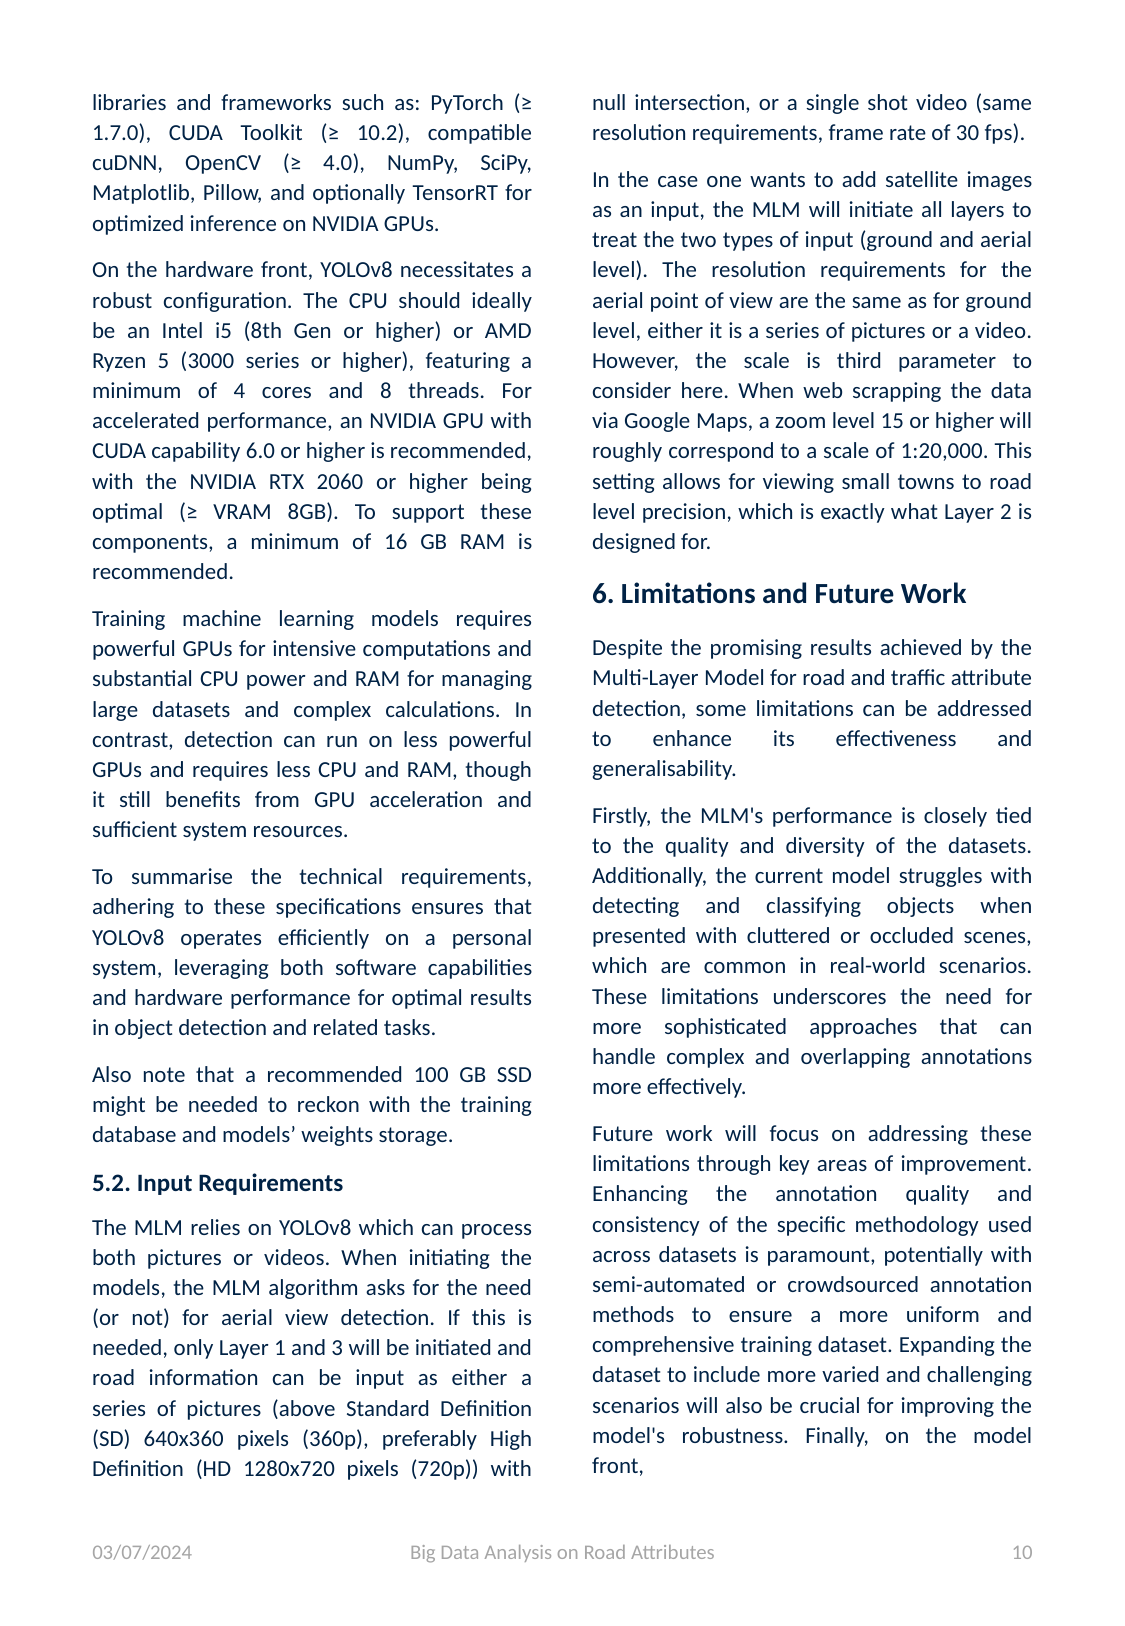

libraries and frameworks such as: PyTorch (≥ 1.7.0), CUDA Toolkit (≥ 10.2), compatible cuDNN, OpenCV (≥ 4.0), NumPy, SciPy, Matplotlib, Pillow, and optionally TensorRT for optimized inference on NVIDIA GPUs.
On the hardware front, YOLOv8 necessitates a robust configuration. The CPU should ideally be an Intel i5 (8th Gen or higher) or AMD Ryzen 5 (3000 series or higher), featuring a minimum of 4 cores and 8 threads. For accelerated performance, an NVIDIA GPU with CUDA capability 6.0 or higher is recommended, with the NVIDIA RTX 2060 or higher being optimal (≥ VRAM 8GB). To support these components, a minimum of 16 GB RAM is recommended.
Training machine learning models requires powerful GPUs for intensive computations and substantial CPU power and RAM for managing large datasets and complex calculations. In contrast, detection can run on less powerful GPUs and requires less CPU and RAM, though it still benefits from GPU acceleration and sufficient system resources.
To summarise the technical requirements, adhering to these specifications ensures that YOLOv8 operates efficiently on a personal system, leveraging both software capabilities and hardware performance for optimal results in object detection and related tasks.
Also note that a recommended 100 GB SSD might be needed to reckon with the training database and models’ weights storage.
5.2. Input Requirements
The MLM relies on YOLOv8 which can process both pictures or videos. When initiating the models, the MLM algorithm asks for the need (or not) for aerial view detection. If this is needed, only Layer 1 and 3 will be initiated and road information can be input as either a series of pictures (above Standard Definition (SD) 640x360 pixels (360p), preferably High Definition (HD 1280x720 pixels (720p)) with null intersection, or a single shot video (same resolution requirements, frame rate of 30 fps).
In the case one wants to add satellite images as an input, the MLM will initiate all layers to treat the two types of input (ground and aerial level). The resolution requirements for the aerial point of view are the same as for ground level, either it is a series of pictures or a video. However, the scale is third parameter to consider here. When web scrapping the data via Google Maps, a zoom level 15 or higher will roughly correspond to a scale of 1:20,000. This setting allows for viewing small towns to road level precision, which is exactly what Layer 2 is designed for.
6. Limitations and Future Work
Despite the promising results achieved by the Multi-Layer Model for road and traffic attribute detection, some limitations can be addressed to enhance its effectiveness and generalisability.
Firstly, the MLM's performance is closely tied to the quality and diversity of the datasets. Additionally, the current model struggles with detecting and classifying objects when presented with cluttered or occluded scenes, which are common in real-world scenarios. These limitations underscores the need for more sophisticated approaches that can handle complex and overlapping annotations more effectively.
Future work will focus on addressing these limitations through key areas of improvement. Enhancing the annotation quality and consistency of the specific methodology used across datasets is paramount, potentially with semi-automated or crowdsourced annotation methods to ensure a more uniform and comprehensive training dataset. Expanding the dataset to include more varied and challenging scenarios will also be crucial for improving the model's robustness. Finally, on the model front,
03/07/2024
Big Data Analysis on Road Attributes
10